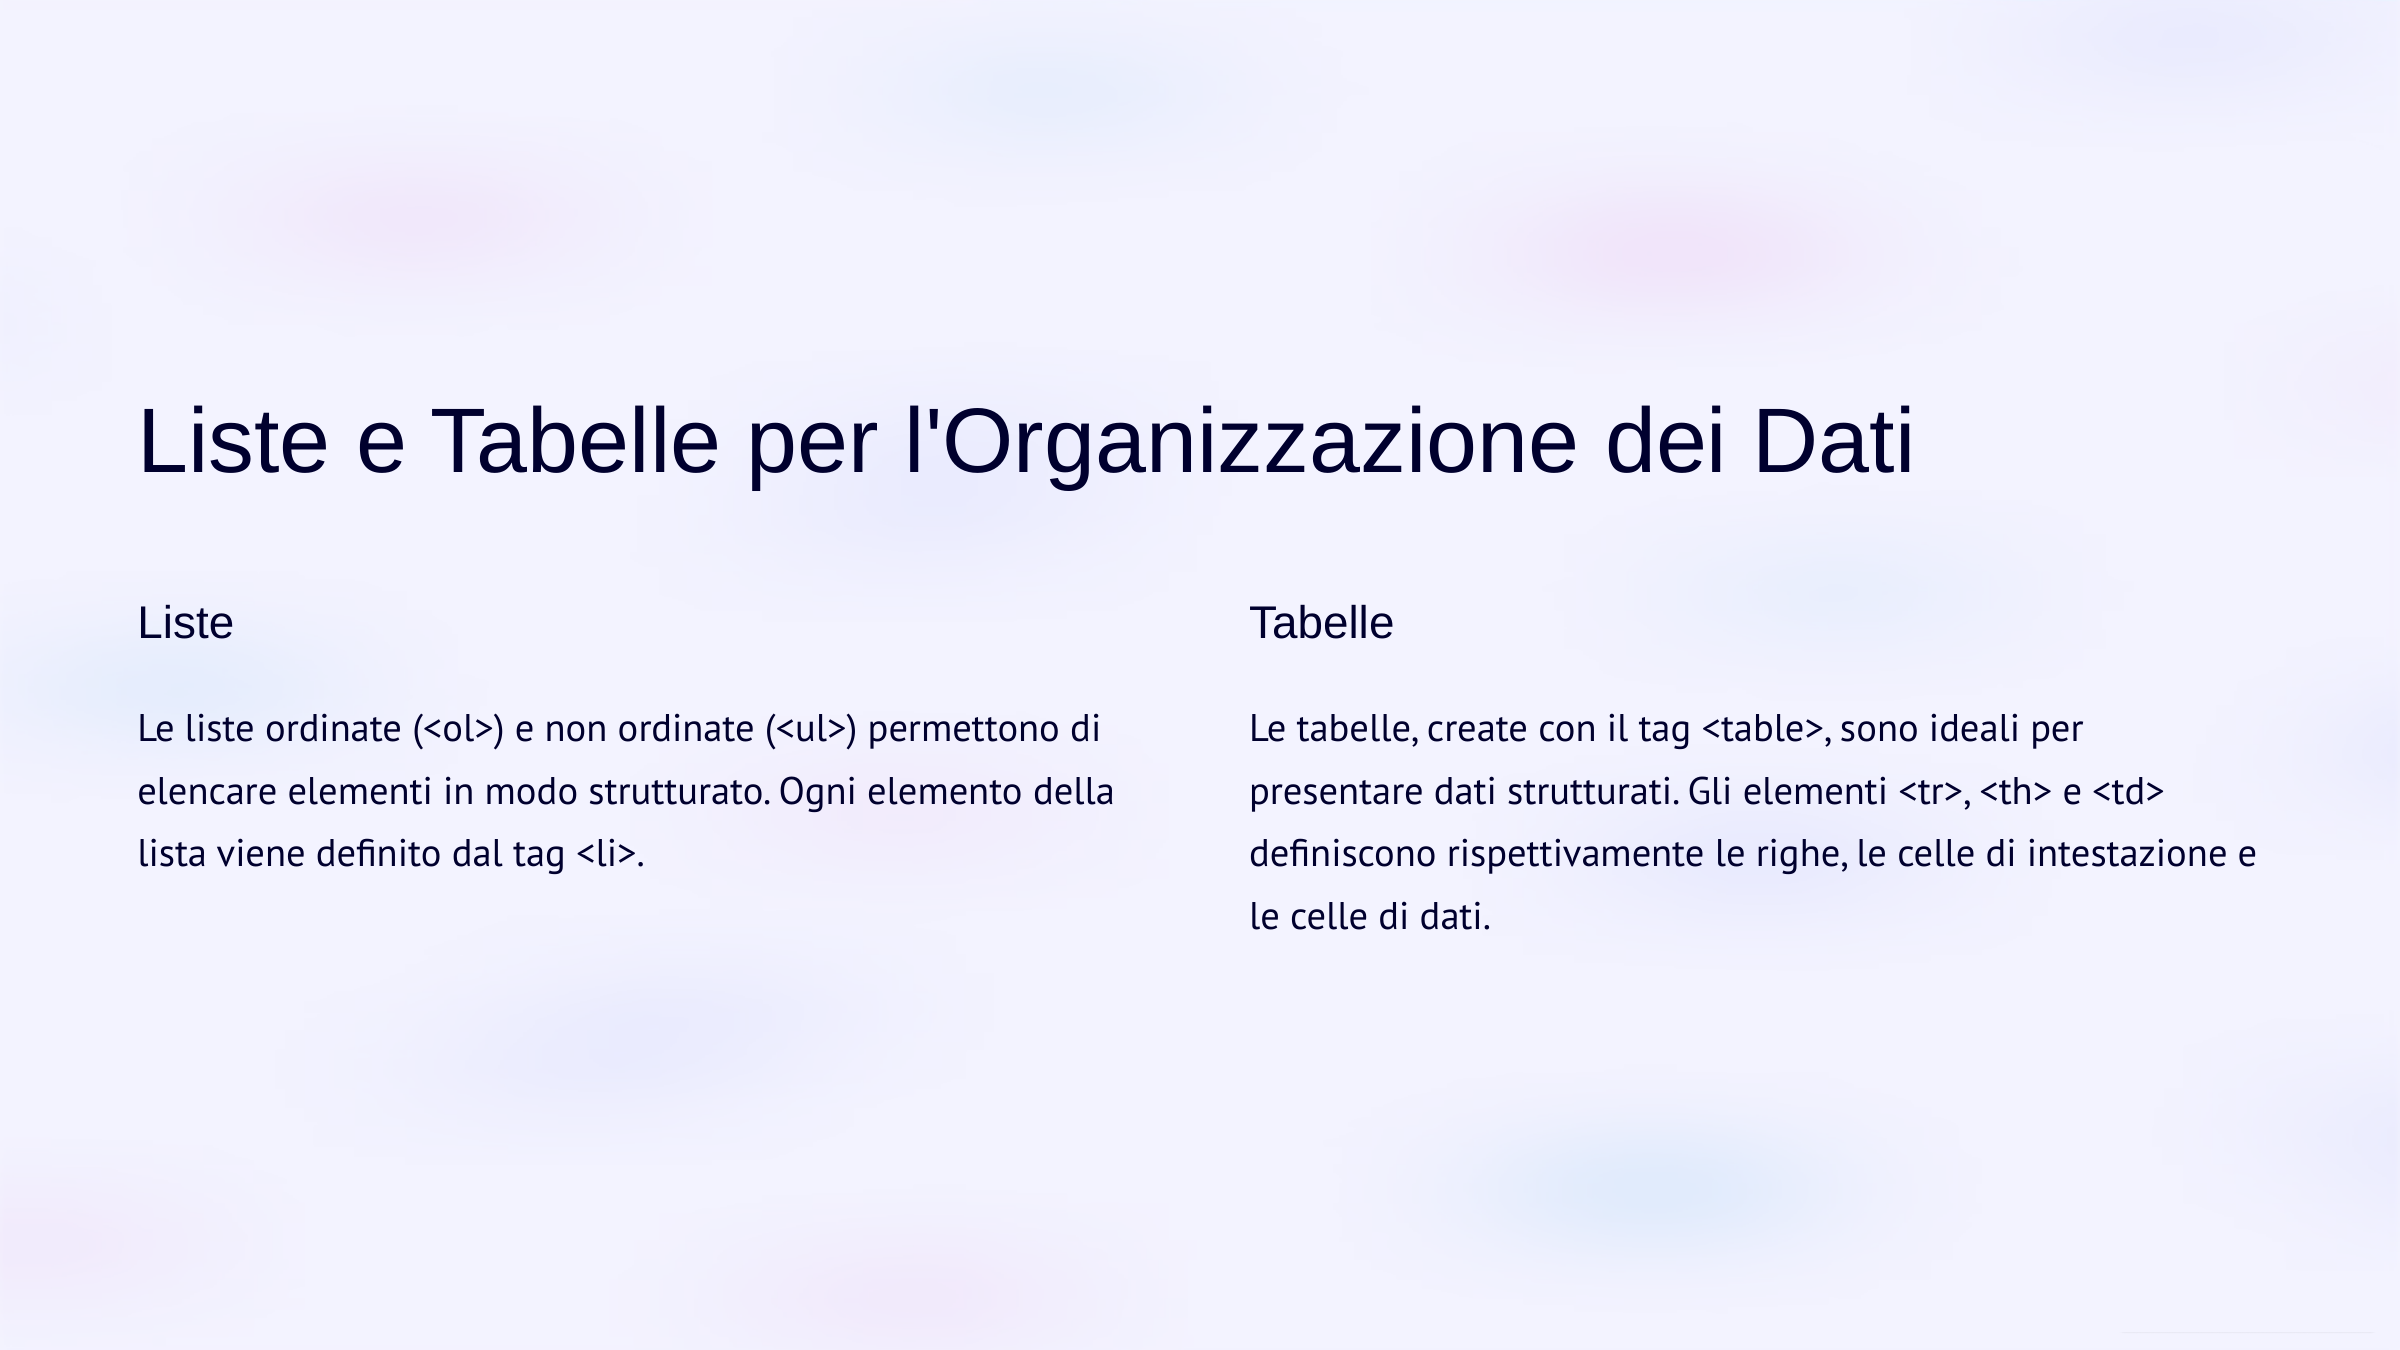

Liste e Tabelle per l'Organizzazione dei Dati
Liste
Tabelle
Le liste ordinate (<ol>) e non ordinate (<ul>) permettono di elencare elementi in modo strutturato. Ogni elemento della lista viene definito dal tag <li>.
Le tabelle, create con il tag <table>, sono ideali per presentare dati strutturati. Gli elementi <tr>, <th> e <td> definiscono rispettivamente le righe, le celle di intestazione e le celle di dati.